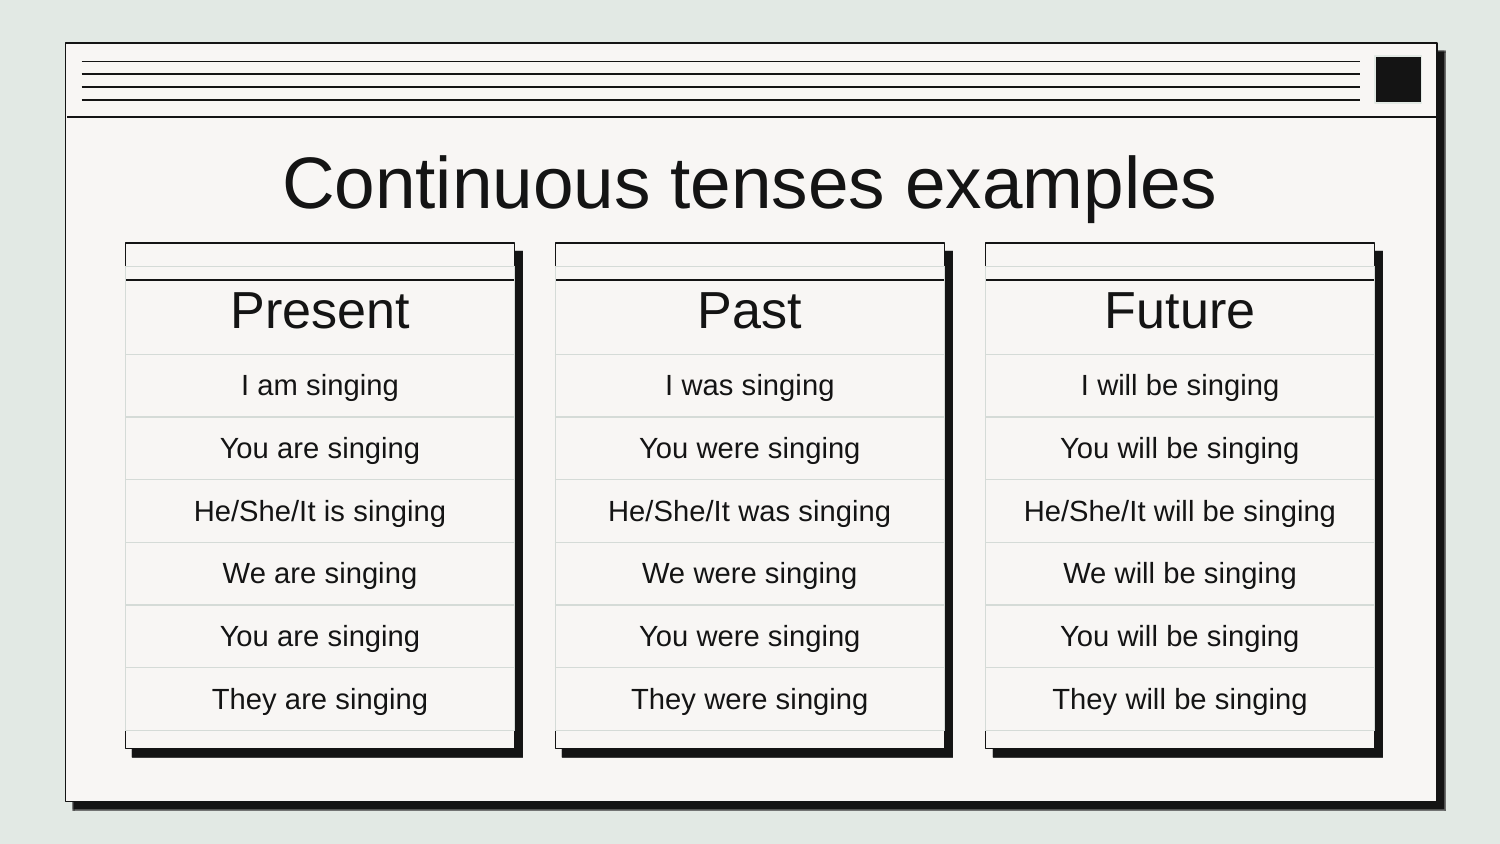

# Continuous tenses examples

| Present |
| --- |
| I am singing |
| You are singing |
| He/She/It is singing |
| We are singing |
| You are singing |
| They are singing |
| Past |
| --- |
| I was singing |
| You were singing |
| He/She/It was singing |
| We were singing |
| You were singing |
| They were singing |
| Future |
| --- |
| I will be singing |
| You will be singing |
| He/She/It will be singing |
| We will be singing |
| You will be singing |
| They will be singing |